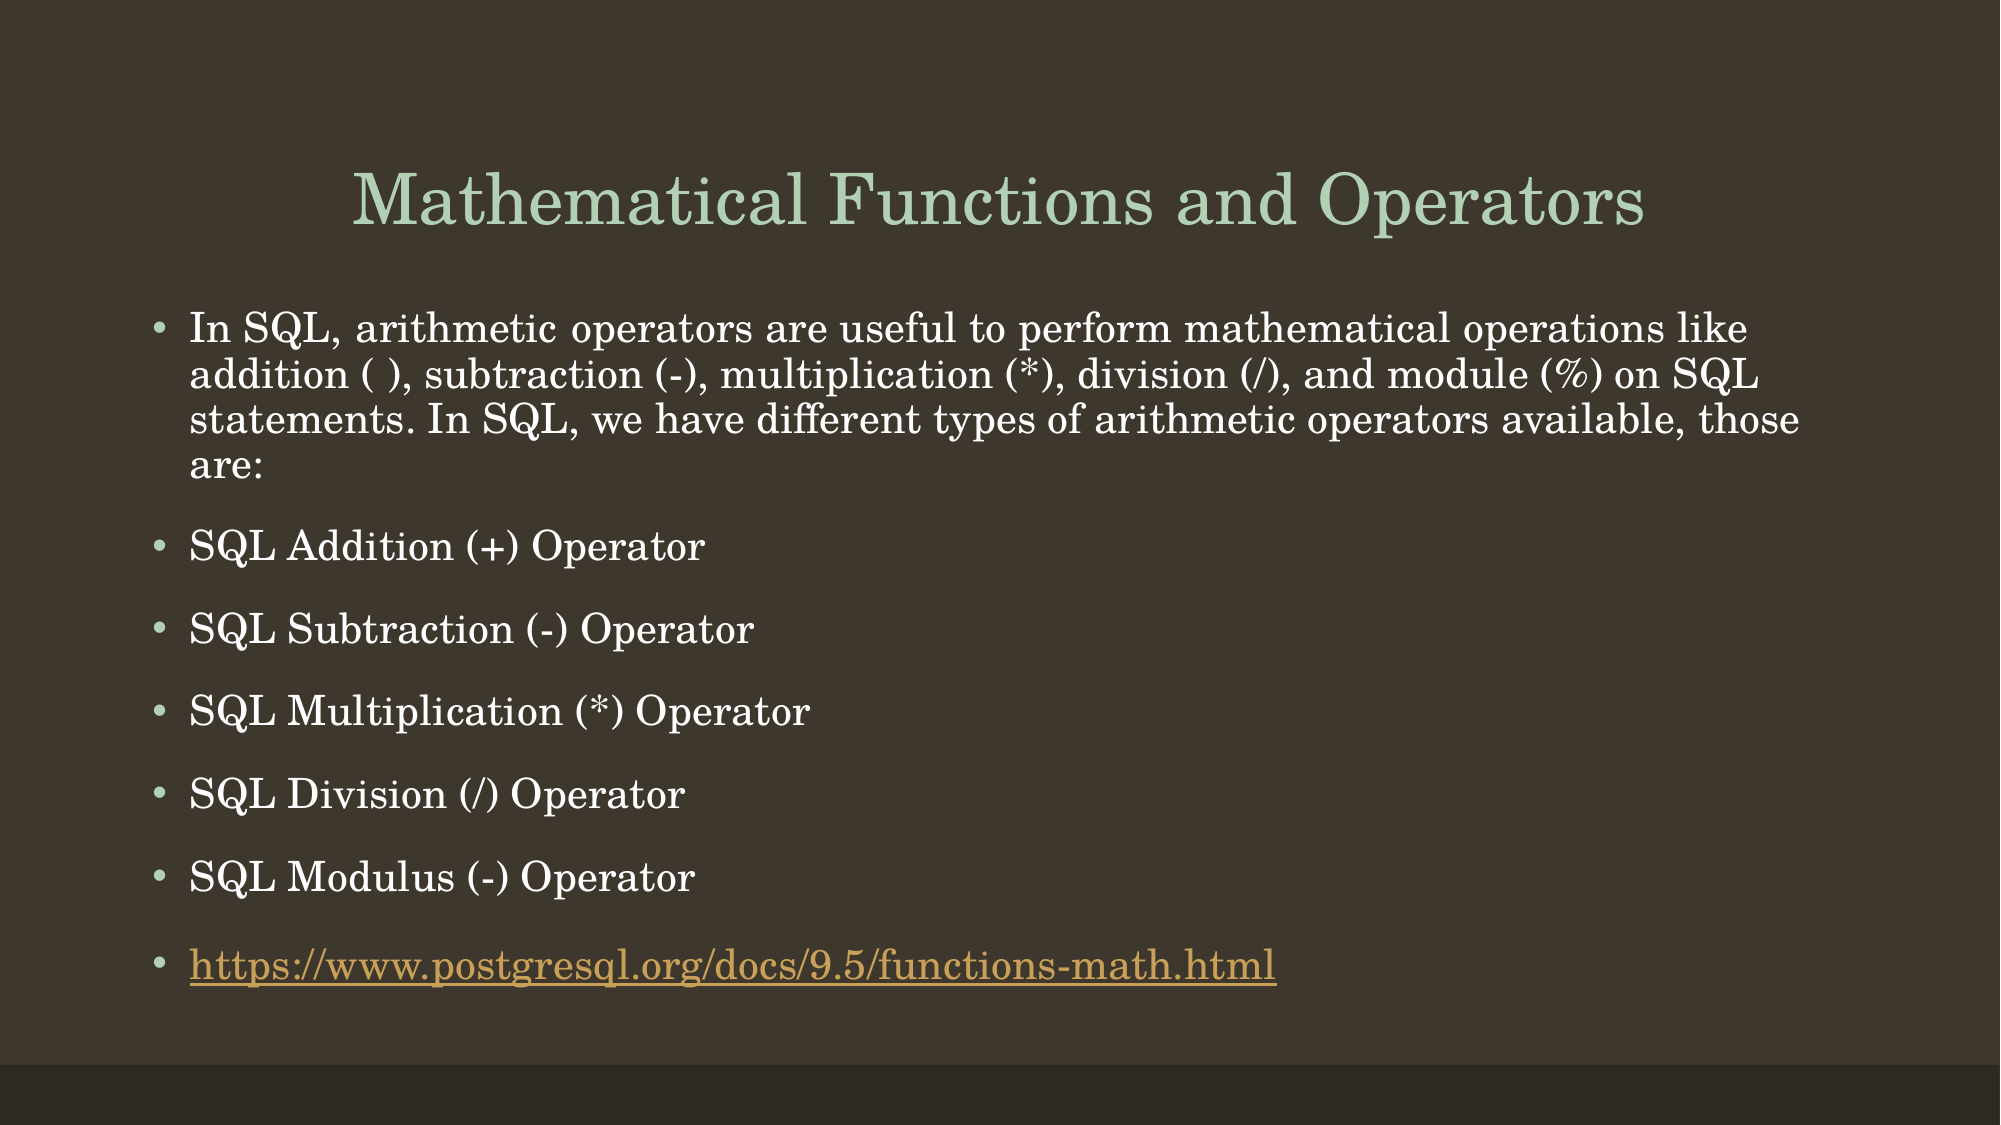

# Mathematical Functions and Operators
In SQL, arithmetic operators are useful to perform mathematical operations like addition ( ), subtraction (-), multiplication (*), division (/), and module (%) on SQL statements. In SQL, we have different types of arithmetic operators available, those are:
SQL Addition (+) Operator
SQL Subtraction (-) Operator
SQL Multiplication (*) Operator
SQL Division (/) Operator
SQL Modulus (-) Operator
https://www.postgresql.org/docs/9.5/functions-math.html